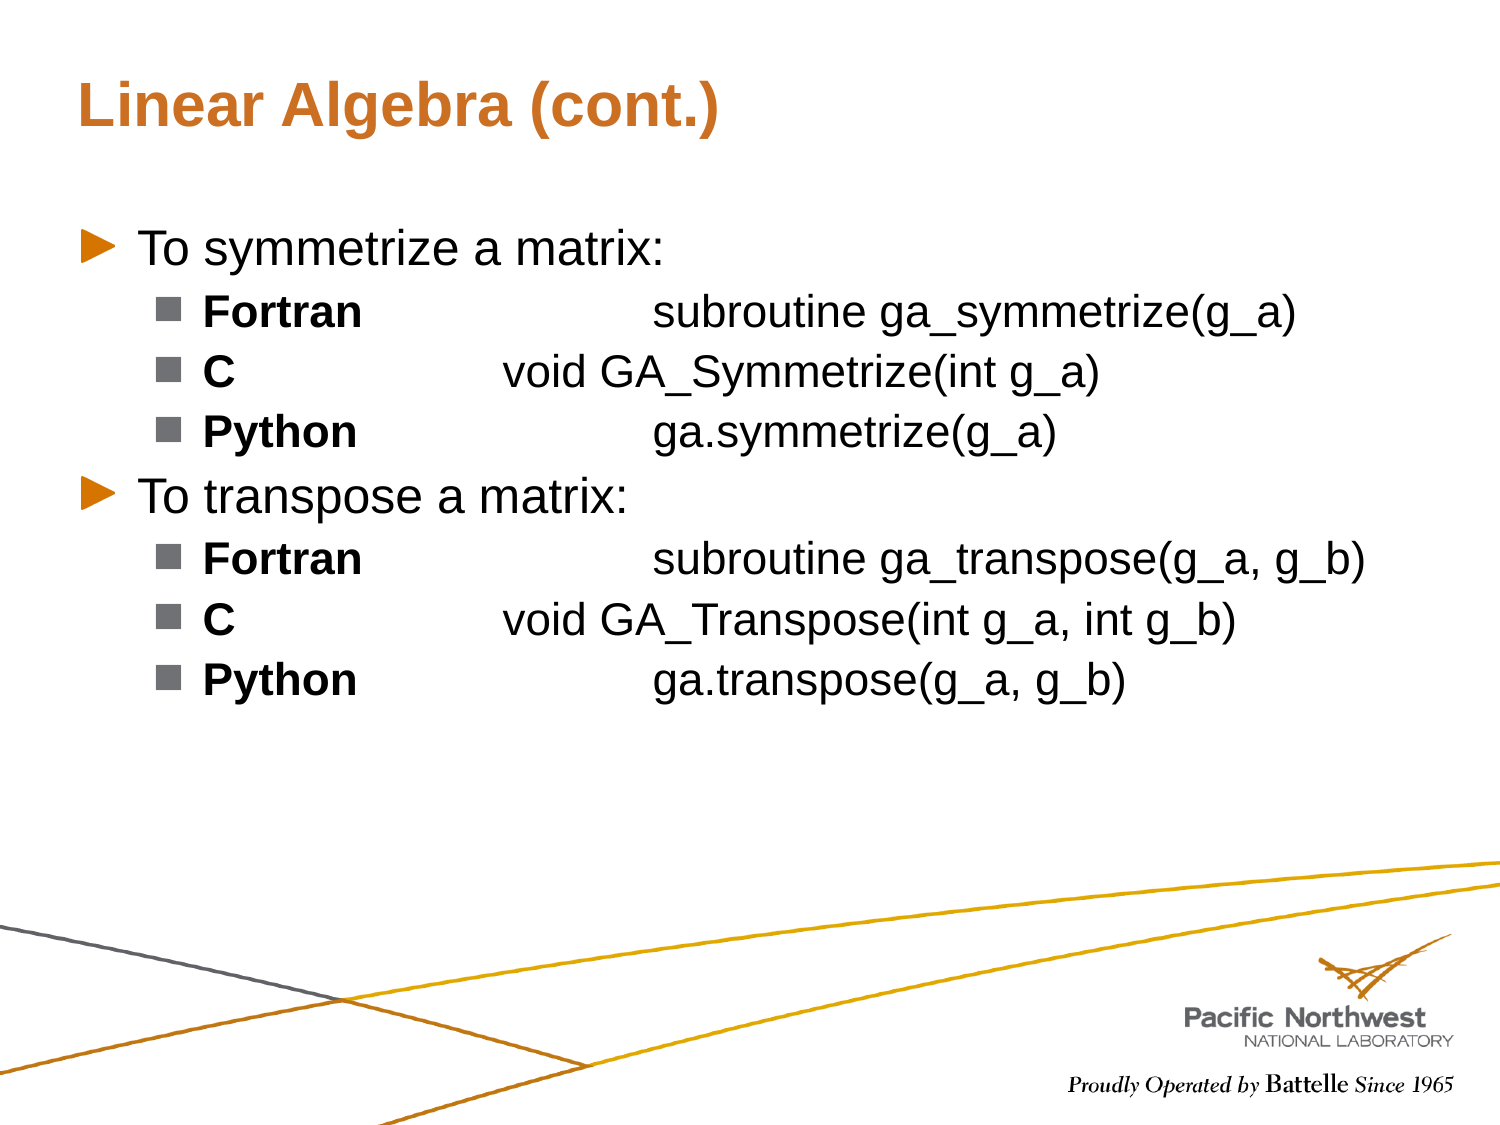

# Linear Algebra (cont.)
To symmetrize a matrix:
Fortran		subroutine ga_symmetrize(g_a)
C		void GA_Symmetrize(int g_a)
Python		ga.symmetrize(g_a)
To transpose a matrix:
Fortran		subroutine ga_transpose(g_a, g_b)
C		void GA_Transpose(int g_a, int g_b)
Python		ga.transpose(g_a, g_b)